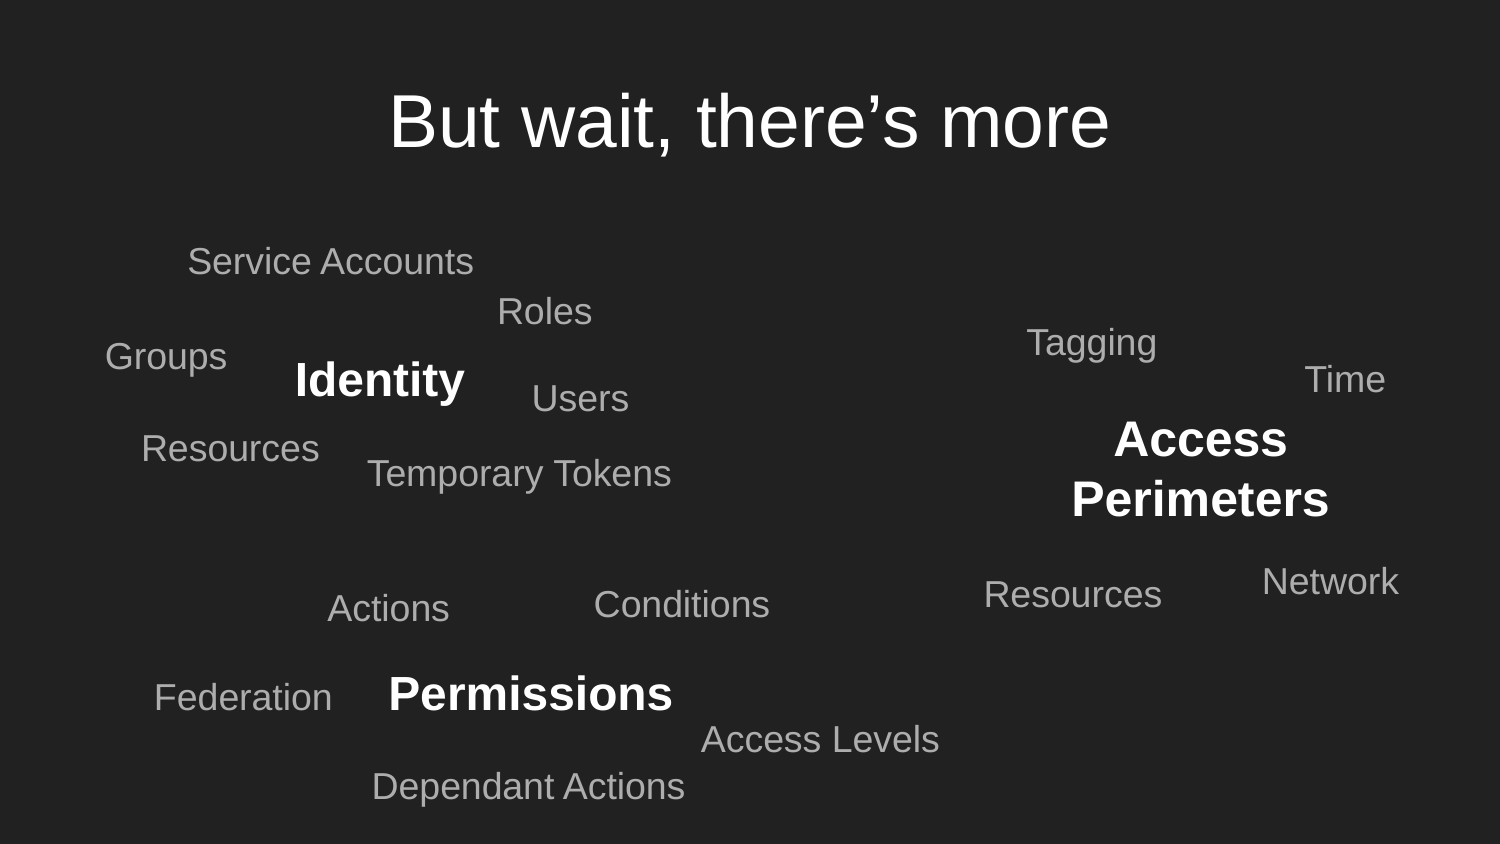

# But wait, there’s more
Service Accounts
Roles
Tagging
Groups
Identity
Time
Users
Access Perimeters
Resources
Temporary Tokens
Network
Resources
Conditions
Actions
Permissions
Federation
Access Levels
Dependant Actions